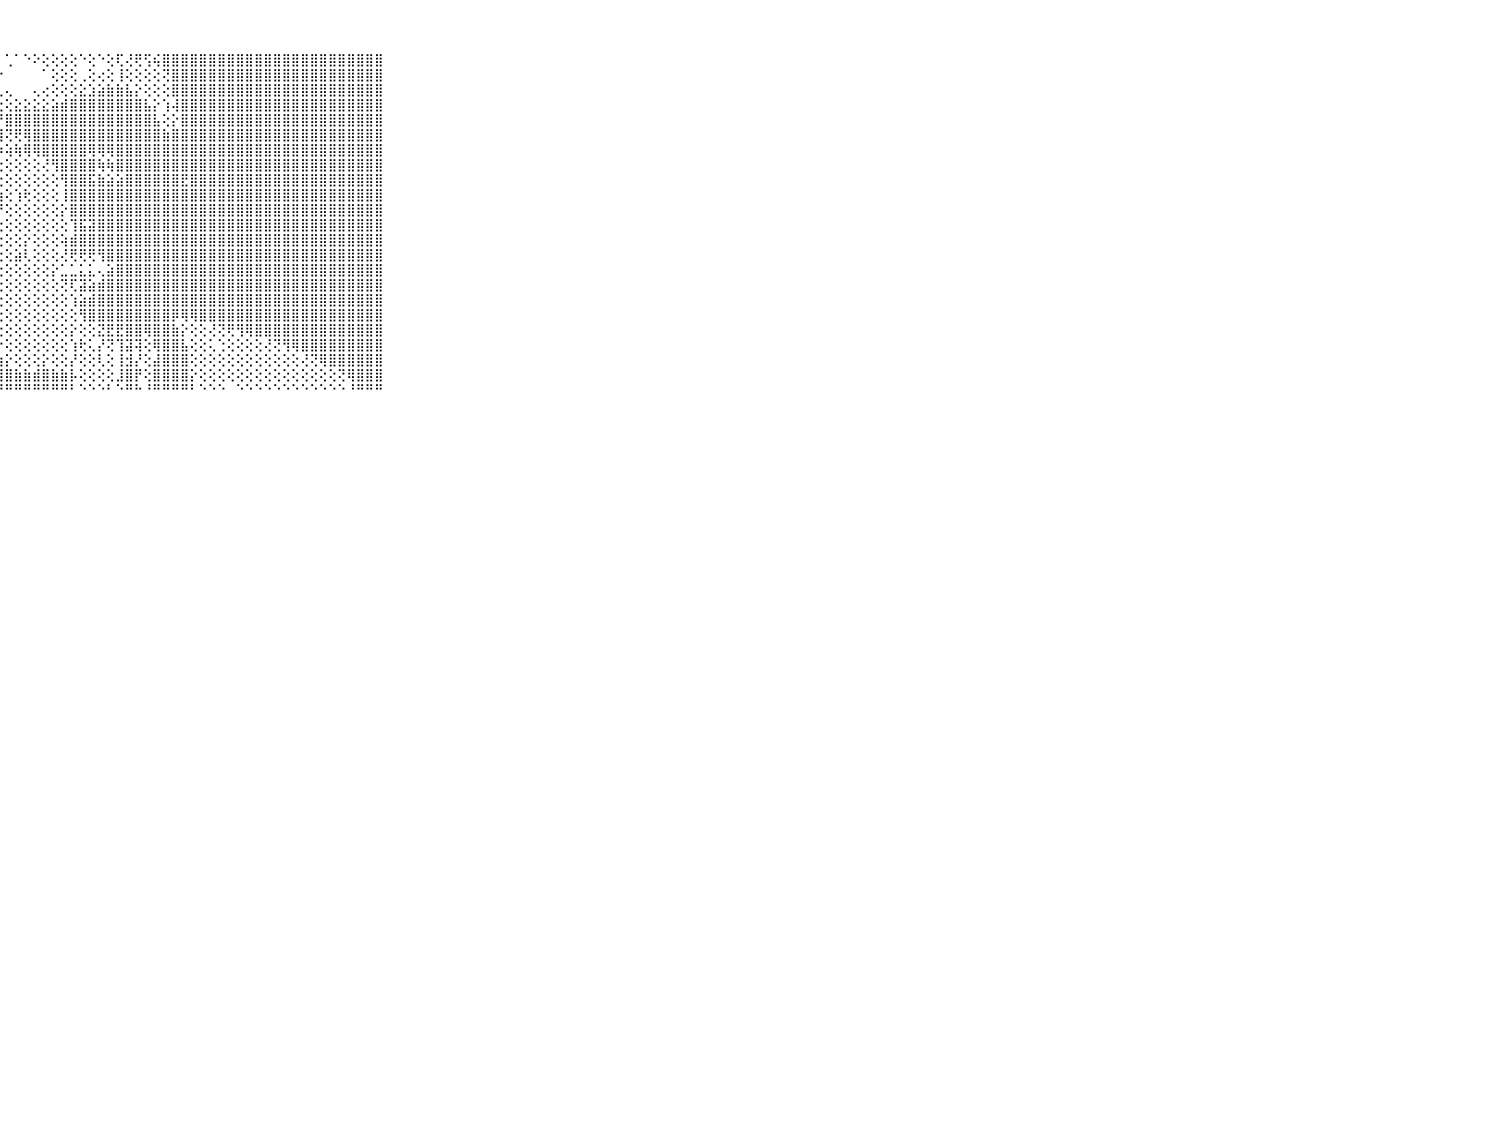

⠀⠀⠀⠀⠀⠀⠀⠀⠀⠀⠀⣿⣿⣿⣿⣿⣿⣿⣿⣿⣿⢟⢕⠕⠑⠑⠑⠁⢁⠁⠑⠕⢕⢕⢕⢕⠑⢕⠑⢕⢏⢜⢟⢫⢮⣿⣿⣿⣿⣿⣿⣿⣿⣿⣿⣿⣿⣿⣿⣿⣿⣿⣿⣿⣿⣿⣿⣿⣿⠀⠀⠀⠀⠀⠀⠀⠀⠀⠀⠀⠀
⠀⠀⠀⠀⠀⠀⠀⠀⠀⠀⠀⣿⣿⣿⣿⣿⣿⣿⣿⣿⣿⢇⢕⠔⠀⠀⠐⠑⠀⠀⠀⠀⠁⢕⢕⢕⢀⢕⢔⢕⢸⢕⢕⢕⢕⢝⣿⣿⣿⣿⣿⣿⣿⣿⣿⣿⣿⣿⣿⣿⣿⣿⣿⣿⣿⣿⣿⣿⣿⠀⠀⠀⠀⠀⠀⠀⠀⠀⠀⠀⠀
⠀⠀⠀⠀⠀⠀⠀⠀⠀⠀⠀⣿⣿⣿⣿⣿⣿⣿⡿⢯⢕⢕⢕⢕⢕⢕⠀⢀⢄⠀⠀⢄⢔⢕⢕⢕⣕⣱⣵⣷⣷⣧⡕⢕⢕⢕⣿⣿⣿⣿⣿⣿⣿⣿⣿⣿⣿⣿⣿⣿⣿⣿⣿⣿⣿⣿⣿⣿⣿⠀⠀⠀⠀⠀⠀⠀⠀⠀⠀⠀⠀
⠀⠀⠀⠀⠀⠀⠀⠀⠀⠀⠀⣿⣿⣿⣿⣿⣿⣿⡞⢕⢕⢕⢕⢕⢕⢕⢕⢕⢕⣕⣕⣕⣕⣵⣾⣿⣿⣿⣿⣿⣿⣿⣿⣧⡕⢱⢼⣿⣿⣿⣿⣿⣿⣿⣿⣿⣿⣿⣿⣿⣿⣿⣿⣿⣿⣿⣿⣿⣿⠀⠀⠀⠀⠀⠀⠀⠀⠀⠀⠀⠀
⠀⠀⠀⠀⠀⠀⠀⠀⠀⠀⠀⣿⣿⣿⣿⣿⣿⣿⣿⡗⢇⢕⢕⢕⢕⣱⣷⡞⣿⣿⣿⣿⣿⣿⣿⣿⣿⣿⣿⣿⣿⣿⣿⣿⣧⢕⡕⣿⣿⣿⣿⣿⣿⣿⣿⣿⣿⣿⣿⣿⣿⣿⣿⣿⣿⣿⣿⣿⣿⠀⠀⠀⠀⠀⠀⠀⠀⠀⠀⠀⠀
⠀⠀⠀⠀⠀⠀⠀⠀⠀⠀⠀⣿⣿⣿⣿⣿⣿⣿⣿⣇⢕⢕⢕⢕⢾⣿⣯⢽⢝⢟⢿⣿⣿⣿⣿⣿⣿⣿⣿⣿⣿⣿⣿⣿⣿⣷⣿⣿⣿⣿⣿⣿⣿⣿⣿⣿⣿⣿⣿⣿⣿⣿⣿⣿⣿⣿⣿⣿⣿⠀⠀⠀⠀⠀⠀⠀⠀⠀⠀⠀⠀
⠀⠀⠀⠀⠀⠀⠀⠀⠀⠀⠀⣿⣿⣿⣿⣿⣿⣿⣿⣟⢕⢕⢕⢸⢿⡿⣯⡵⢵⢷⢿⢿⣿⣿⣿⣿⣿⢿⢿⢿⣿⣿⣿⣿⣿⣿⣿⣿⣿⣿⣿⣿⣿⣿⣿⣿⣿⣿⣿⣿⣿⣿⣿⣿⣿⣿⣿⣿⣿⠀⠀⠀⠀⠀⠀⠀⠀⠀⠀⠀⠀
⠀⠀⠀⠀⠀⠀⠀⠀⠀⠀⠀⣿⣿⣿⣿⣿⣿⣿⣿⣿⢕⢕⢕⢸⣾⢟⢕⢕⢕⢕⢕⢕⢜⢻⣿⣿⣿⣿⢷⢷⣿⣿⣿⣿⣿⣿⣿⣿⣿⣿⣿⣿⣿⣿⣿⣿⣿⣿⣿⣿⣿⣿⣿⣿⣿⣿⣿⣿⣿⠀⠀⠀⠀⠀⠀⠀⠀⠀⠀⠀⠀
⠀⠀⠀⠀⠀⠀⠀⠀⠀⠀⠀⣿⣿⣿⣿⣿⣿⣿⣿⣿⣇⢕⢕⢸⣏⣱⢗⢕⢕⢕⢕⢕⢕⢕⢻⣿⣿⣯⣷⣵⣵⣿⣿⣿⣿⣿⣿⣟⣿⣿⣿⣿⣿⣿⣿⣿⣿⣿⣿⣿⣿⣿⣿⣿⣿⣿⣿⣿⣿⠀⠀⠀⠀⠀⠀⠀⠀⠀⠀⠀⠀
⠀⠀⠀⠀⠀⠀⠀⠀⠀⠀⠀⣿⣿⣿⣿⣿⣿⣿⣿⣿⣿⡕⢕⢸⣿⣿⣕⣱⢕⢱⢗⢕⢕⢕⢸⣿⣿⣿⣿⣿⣿⣿⣿⣿⣿⣿⣿⣿⣿⣿⣿⣿⣿⣿⣿⣿⣿⣿⣿⣿⣿⣿⣿⣿⣿⣿⣿⣿⣿⠀⠀⠀⠀⠀⠀⠀⠀⠀⠀⠀⠀
⠀⠀⠀⠀⠀⠀⠀⠀⠀⠀⠀⣿⣿⣿⣿⣿⣿⣿⣿⣿⡿⢏⢕⢜⣿⣿⣿⡟⢕⢕⢕⢕⢕⢕⡕⣿⣿⣿⣿⣿⣿⣿⣿⣿⣿⣿⣿⣿⣿⣿⣿⣿⣿⣿⣿⣿⣿⣿⣿⣿⣿⣿⣿⣿⣿⣿⣿⣿⣿⠀⠀⠀⠀⠀⠀⠀⠀⠀⠀⠀⠀
⠀⠀⠀⠀⠀⠀⠀⠀⠀⠀⠀⣿⣿⣿⣿⣿⣿⣿⣿⣿⣷⣷⢕⢱⢟⢿⢟⢕⢕⢕⢕⢕⢕⢕⢕⢹⣯⣽⣿⣿⣿⣿⣿⣿⣿⣿⣿⣿⣿⣿⣿⣿⣿⣿⣿⣿⣿⣿⣿⣿⣿⣿⣿⣿⣿⣿⣿⣿⣿⠀⠀⠀⠀⠀⠀⠀⠀⠀⠀⠀⠀
⠀⠀⠀⠀⠀⠀⠀⠀⠀⠀⠀⣿⣿⣿⣿⣿⣿⣿⣿⣿⣿⣿⢕⢕⢕⢕⢕⢕⢕⢕⡕⢕⢕⢕⢵⣾⣿⣿⣿⣿⣿⣿⣿⣿⣿⣿⣿⣿⣿⣿⣿⣿⣿⣿⣿⣿⣿⣿⣿⣿⣿⣿⣿⣿⣿⣿⣿⣿⣿⠀⠀⠀⠀⠀⠀⠀⠀⠀⠀⠀⠀
⠀⠀⠀⠀⠀⠀⠀⠀⠀⠀⠀⣿⣿⣿⣿⣿⣿⣿⣿⣿⣿⣿⣿⣷⢕⢕⢕⢕⢕⣵⢇⢕⢕⢕⢜⢟⢟⢟⢻⣿⣿⣿⣿⣿⣿⣿⣿⣿⣿⣿⣿⣿⣿⣿⣿⣿⣿⣿⣿⣿⣿⣿⣿⣿⣿⣿⣿⣿⣿⠀⠀⠀⠀⠀⠀⠀⠀⠀⠀⠀⠀
⠀⠀⠀⠀⠀⠀⠀⠀⠀⠀⠀⣿⣿⣿⣿⣿⣿⣿⣿⣿⣿⣿⣿⣿⣷⣷⣞⢕⢕⢕⢕⢕⢕⡕⣁⣁⣅⣅⢄⣵⣿⣿⣿⣿⣿⣿⣿⣿⣿⣿⣿⣿⣿⣿⣿⣿⣿⣿⣿⣿⣿⣿⣿⣿⣿⣿⣿⣿⣿⠀⠀⠀⠀⠀⠀⠀⠀⠀⠀⠀⠀
⠀⠀⠀⠀⠀⠀⠀⠀⠀⠀⠀⣿⣿⣿⣿⣿⣿⣿⣿⣿⣿⣿⣿⣿⣿⣿⡟⢕⢕⢕⢕⢕⢕⢕⢝⢏⣽⣵⣾⣿⣿⣿⣿⣿⣿⣿⣿⣿⣿⣿⣿⣿⣿⣿⣿⣿⣿⣿⣿⣿⣿⣿⣿⣿⣿⣿⣿⣿⣿⠀⠀⠀⠀⠀⠀⠀⠀⠀⠀⠀⠀
⠀⠀⠀⠀⠀⠀⠀⠀⠀⠀⠀⣿⣿⣿⣿⣿⣿⣿⣿⣿⣿⣿⣿⢟⢕⢸⡇⢕⢕⢕⢕⢕⢕⢕⢕⢱⣵⣾⣿⣿⣿⣿⣿⣿⣿⣿⣿⣿⣿⣿⣿⣿⣿⣿⣿⣿⣿⣿⣿⣿⣿⣿⣿⣿⣿⣿⣿⣿⣿⠀⠀⠀⠀⠀⠀⠀⠀⠀⠀⠀⠀
⠀⠀⠀⠀⠀⠀⠀⠀⠀⠀⠀⣿⣿⣿⣿⣿⣿⣿⣿⣿⣿⢟⠕⠑⠁⢕⡇⢕⢕⢕⢕⢕⢕⢕⢕⢕⢻⣿⣿⣿⣿⣿⣿⣿⣿⣿⡿⢿⢿⣿⣿⣿⣿⣿⣿⣿⣿⣿⣿⣿⣿⣿⣿⣿⣿⣿⣿⣿⣿⠀⠀⠀⠀⠀⠀⠀⠀⠀⠀⠀⠀
⠀⠀⠀⠀⠀⠀⠀⠀⠀⠀⠀⣿⣿⣿⣿⣿⣿⢿⢟⢏⠕⠑⠀⠀⠀⠑⡇⢕⢕⢕⢕⢕⢕⢕⢕⡕⢕⢕⣝⣟⣟⣿⣿⢿⣿⣿⣷⡕⢕⢕⢜⢝⢟⢻⢿⣿⣿⣿⣿⣿⣿⣿⣿⣿⣿⣿⣿⣿⣿⠀⠀⠀⠀⠀⠀⠀⠀⠀⠀⠀⠀
⠀⠀⠀⠀⠀⠀⠀⠀⠀⠀⠀⣿⣿⢿⢟⢝⠑⠁⠁⠀⠀⠀⠀⠀⠀⠀⣿⡕⢕⢕⢕⢕⢕⢕⢕⢱⢗⢅⡜⢝⢹⣽⢽⢕⢿⣿⣿⣧⢕⢕⢅⢑⢕⢕⢕⢕⢜⢝⢻⢿⣿⣿⣿⣿⣿⣿⣿⣿⣿⠀⠀⠀⠀⠀⠀⠀⠀⠀⠀⠀⠀
⠀⠀⠀⠀⠀⠀⠀⠀⠀⠀⠀⠝⠑⠁⠀⠀⠀⠀⠀⠀⠀⠀⠀⠀⠀⠀⢸⣷⡕⢕⢕⢕⡕⢕⢕⡜⢕⢕⢇⢕⢸⣺⡜⢕⣼⣿⣿⣿⢕⢕⢕⢕⢕⢕⢕⢕⢕⢕⢕⢕⢜⢝⢿⣿⣿⣿⣿⣿⣿⠀⠀⠀⠀⠀⠀⠀⠀⠀⠀⠀⠀
⠀⠀⠀⠀⠀⠀⠀⠀⠀⠀⠀⠀⠀⠀⠀⠀⠀⠀⠀⠀⠀⠀⠀⠀⠀⠀⢜⣿⣿⣷⣷⣾⣿⣷⣷⡧⢕⢕⢕⢕⣸⣿⡟⢕⣿⣿⣿⣿⡕⢕⢕⢕⢕⢕⢕⢕⢕⢕⢕⢕⢕⢕⢕⢕⢝⢿⣿⣿⣿⠀⠀⠀⠀⠀⠀⠀⠀⠀⠀⠀⠀
⠀⠀⠀⠀⠀⠀⠀⠀⠀⠀⠀⠀⠀⠀⠀⠀⠀⠀⠀⠑⠀⠀⠀⠀⠀⠀⠀⠘⠛⠛⠛⠛⠛⠛⠛⠃⠑⠑⠑⠃⠑⠛⠓⠘⠛⠛⠛⠛⠃⠑⠑⠑⠀⠑⠑⠑⠑⠑⠑⠑⠑⠑⠑⠑⠑⠘⠛⠛⠛⠀⠀⠀⠀⠀⠀⠀⠀⠀⠀⠀⠀